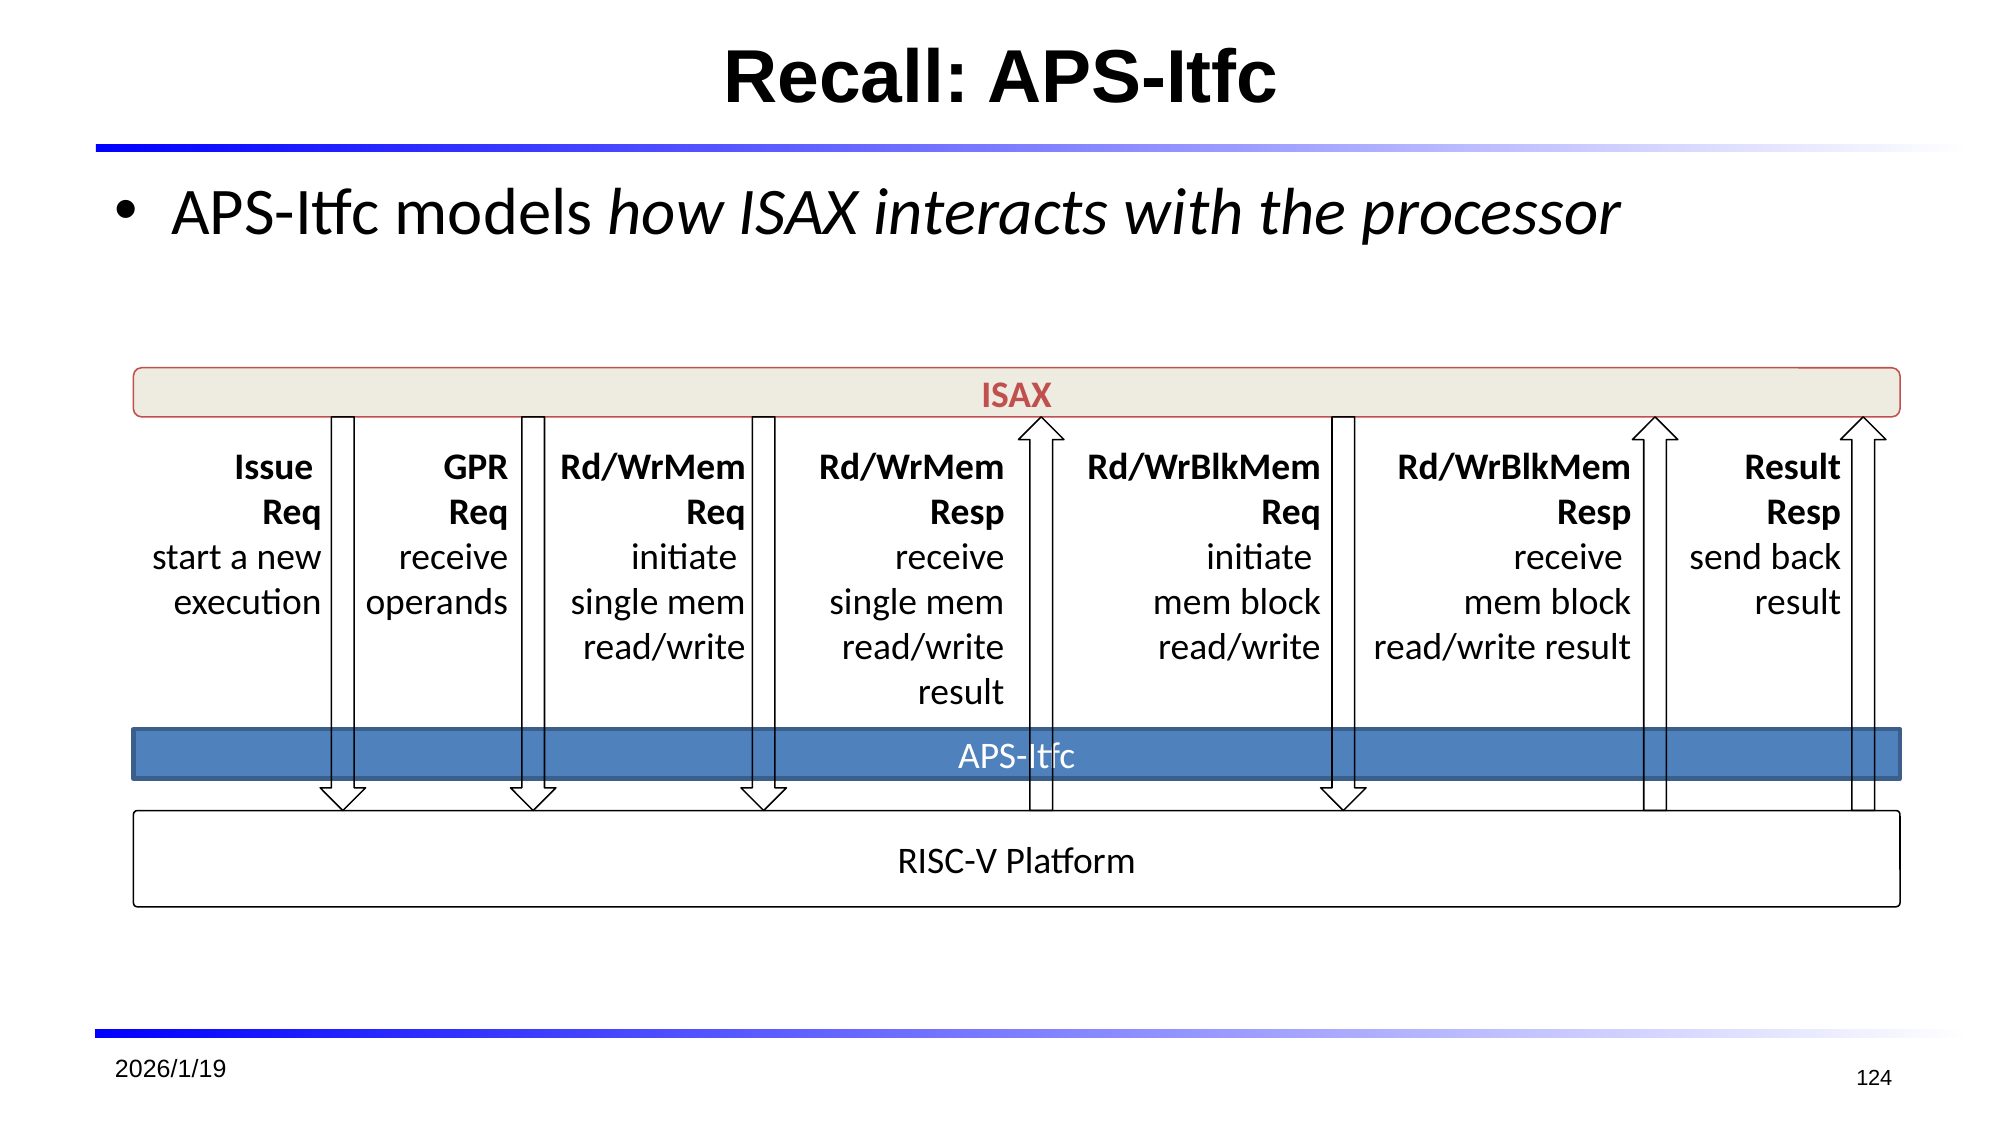

# Recall: APS-Itfc
APS-Itfc models how ISAX interacts with the processor
ISAX

Issue
Req
start a new execution
GPR
Req
receive operands
Rd/WrMem
Req
initiate
single mem read/write
Rd/WrMem
Resp
receive
single mem read/write result
Rd/WrBlkMem
Req
initiate
mem block
read/write
Rd/WrBlkMem
Resp
receive
mem block
read/write result
Result
Resp
send back result
APS-Itfc
RISC-V Platform
2026/1/19
124